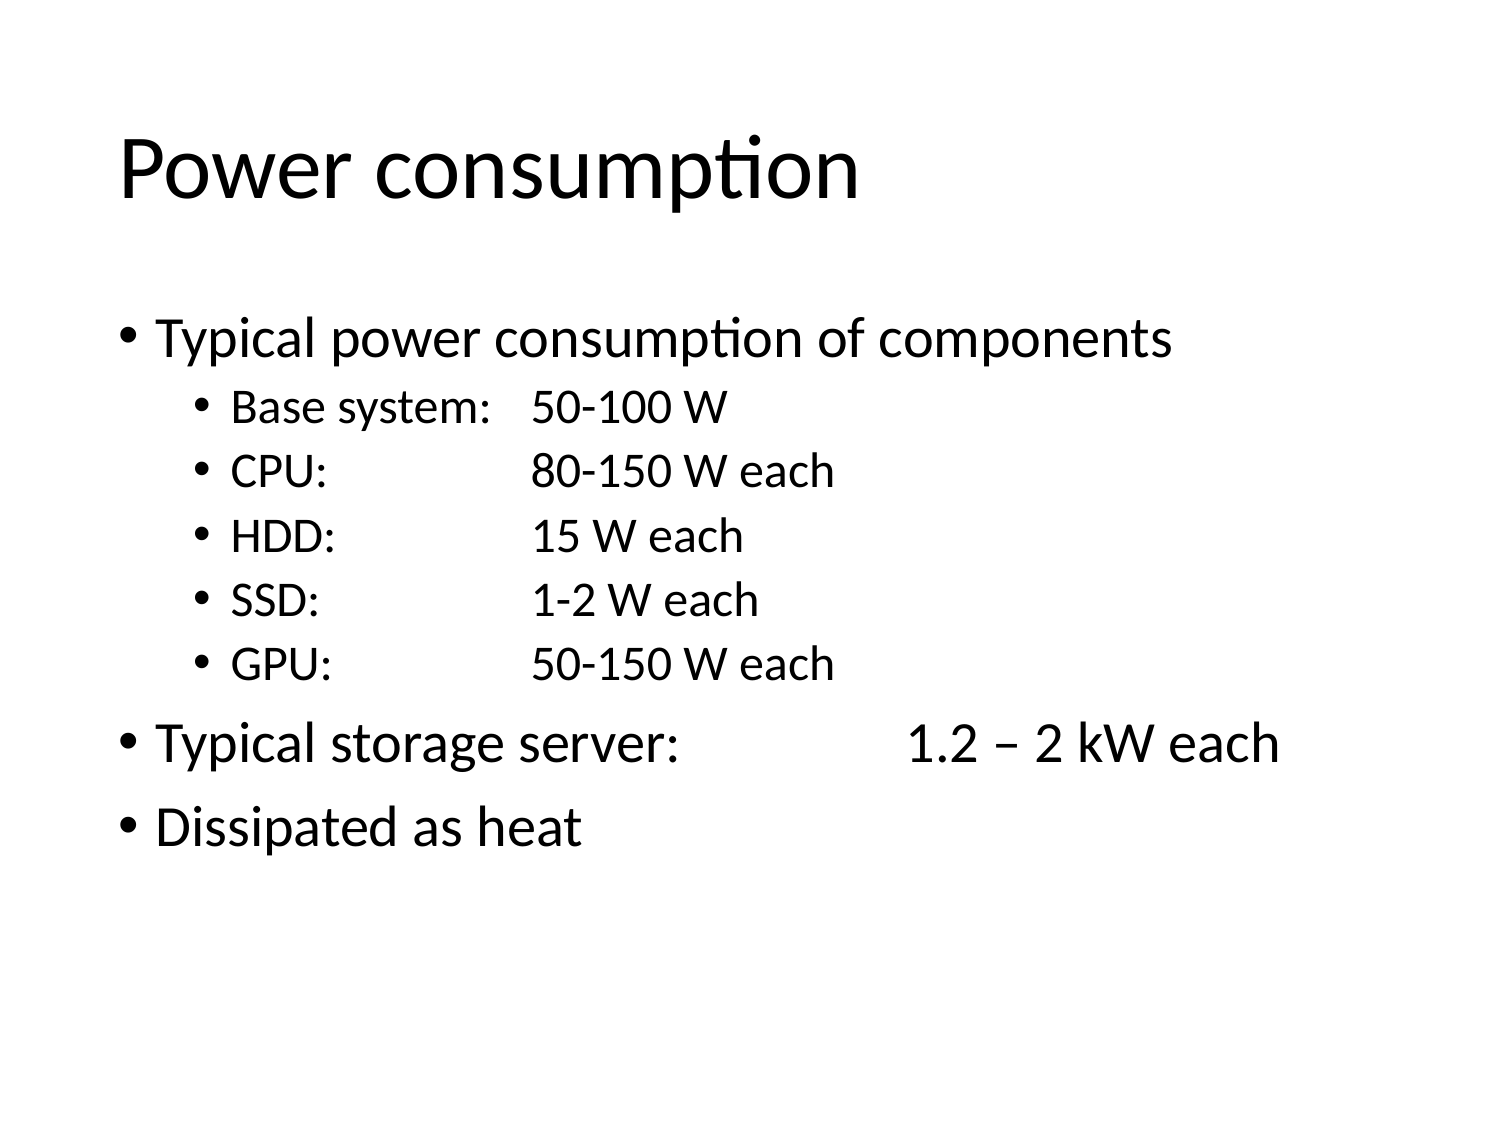

# Power consumption
Typical power consumption of components
Base system: 	50-100 W
CPU:		80-150 W each
HDD:		15 W each
SSD:		1-2 W each
GPU:		50-150 W each
Typical storage server:		1.2 – 2 kW each
Dissipated as heat